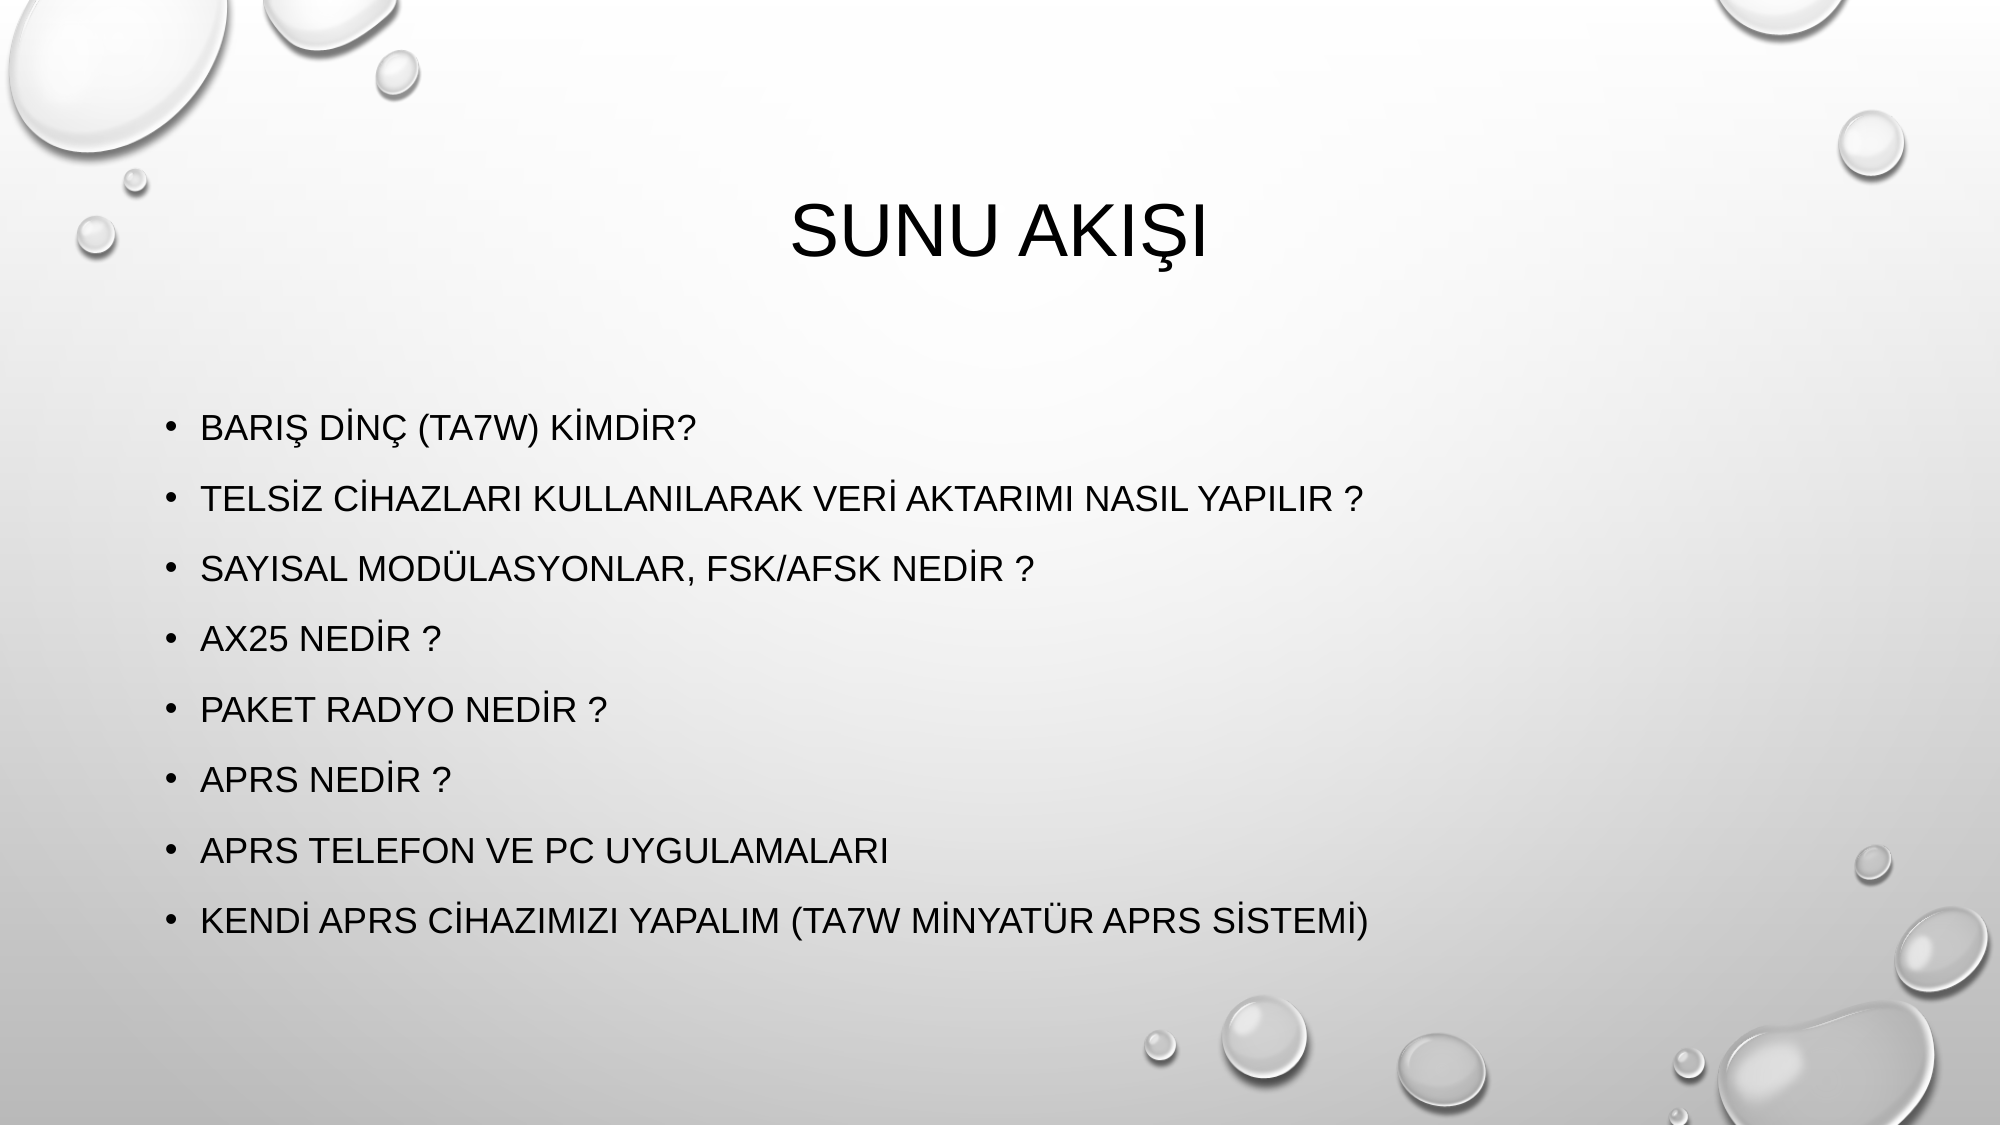

# SUNU AKIŞI
BARIŞ DİNÇ (TA7W) Kimdir?
Telsiz cihazları kullanılarak veri aktarımı nasıl yapılır ?
SAYISAL MODÜLASYONLAR, FSK/AFSK nedir ?
AX25 nedir ?
Paket Radyo nedir ?
APRS nedir ?
APRS Telefon ve PC Uygulamaları
Kendi APRS cihazımızı yapalım (TA7W minyatür APRS sistemi)